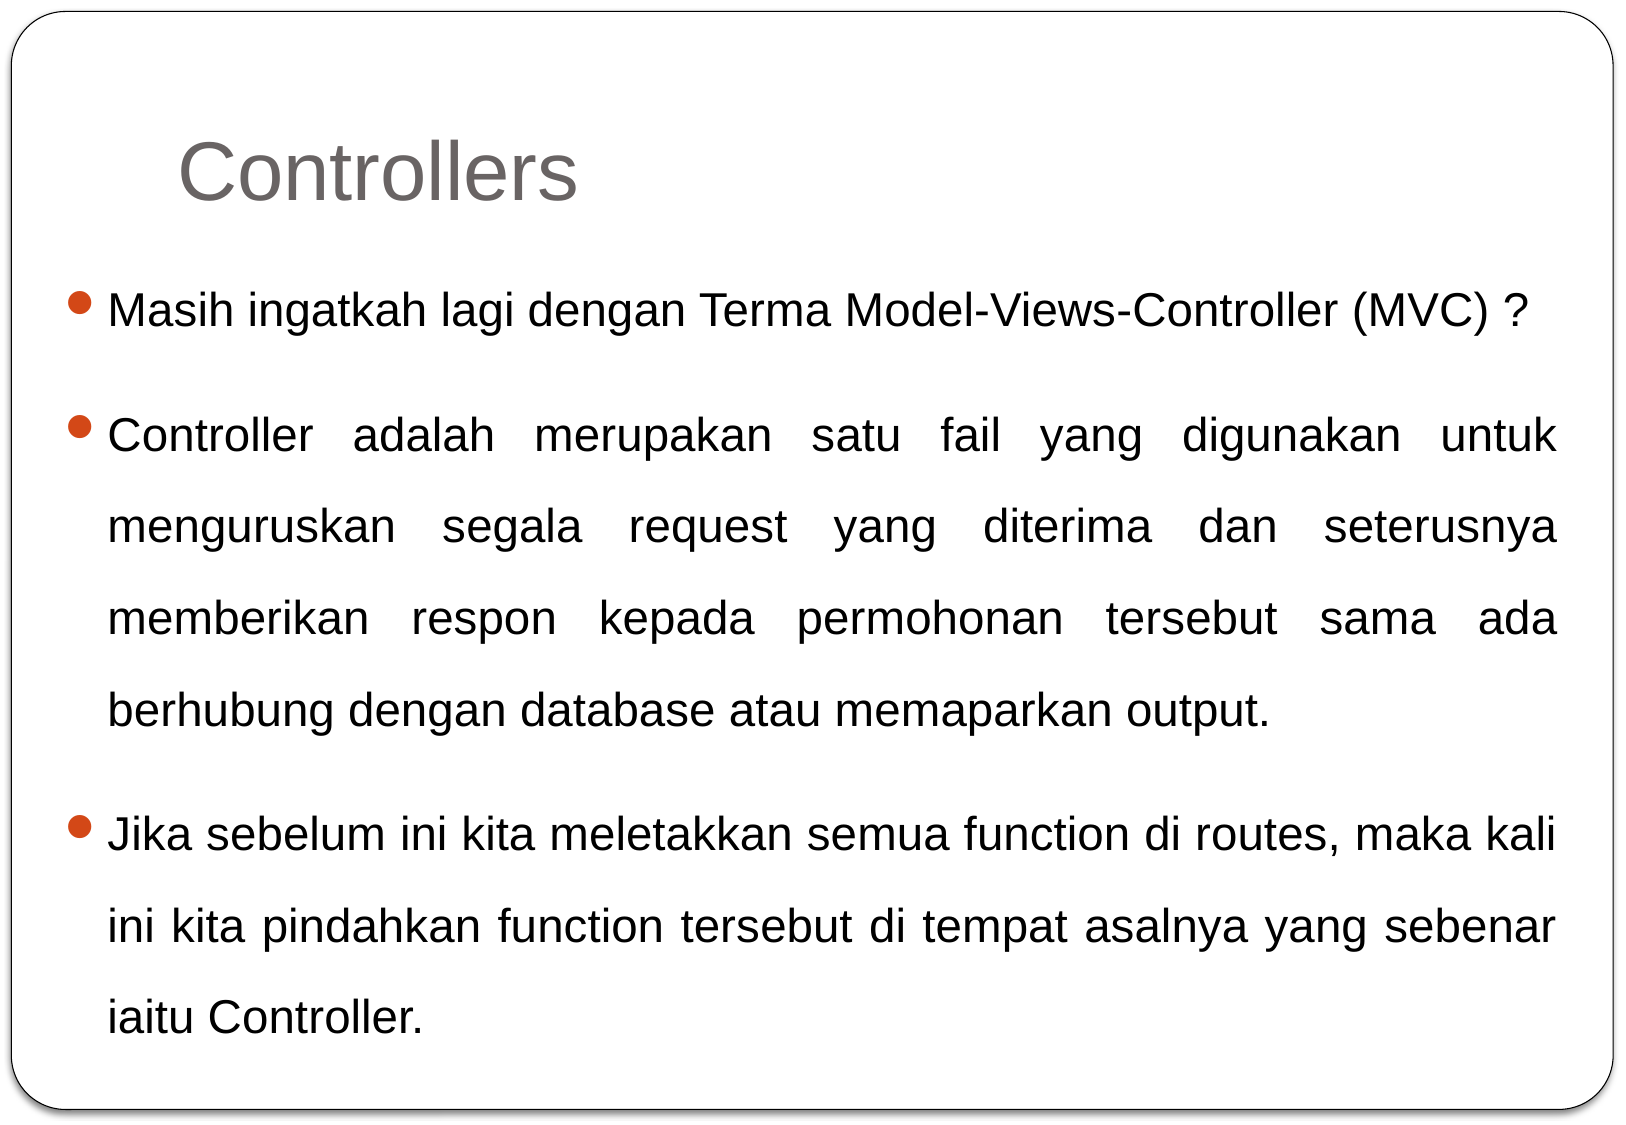

# Controllers
Masih ingatkah lagi dengan Terma Model-Views-Controller (MVC) ?
Controller adalah merupakan satu fail yang digunakan untuk menguruskan segala request yang diterima dan seterusnya memberikan respon kepada permohonan tersebut sama ada berhubung dengan database atau memaparkan output.
Jika sebelum ini kita meletakkan semua function di routes, maka kali ini kita pindahkan function tersebut di tempat asalnya yang sebenar iaitu Controller.